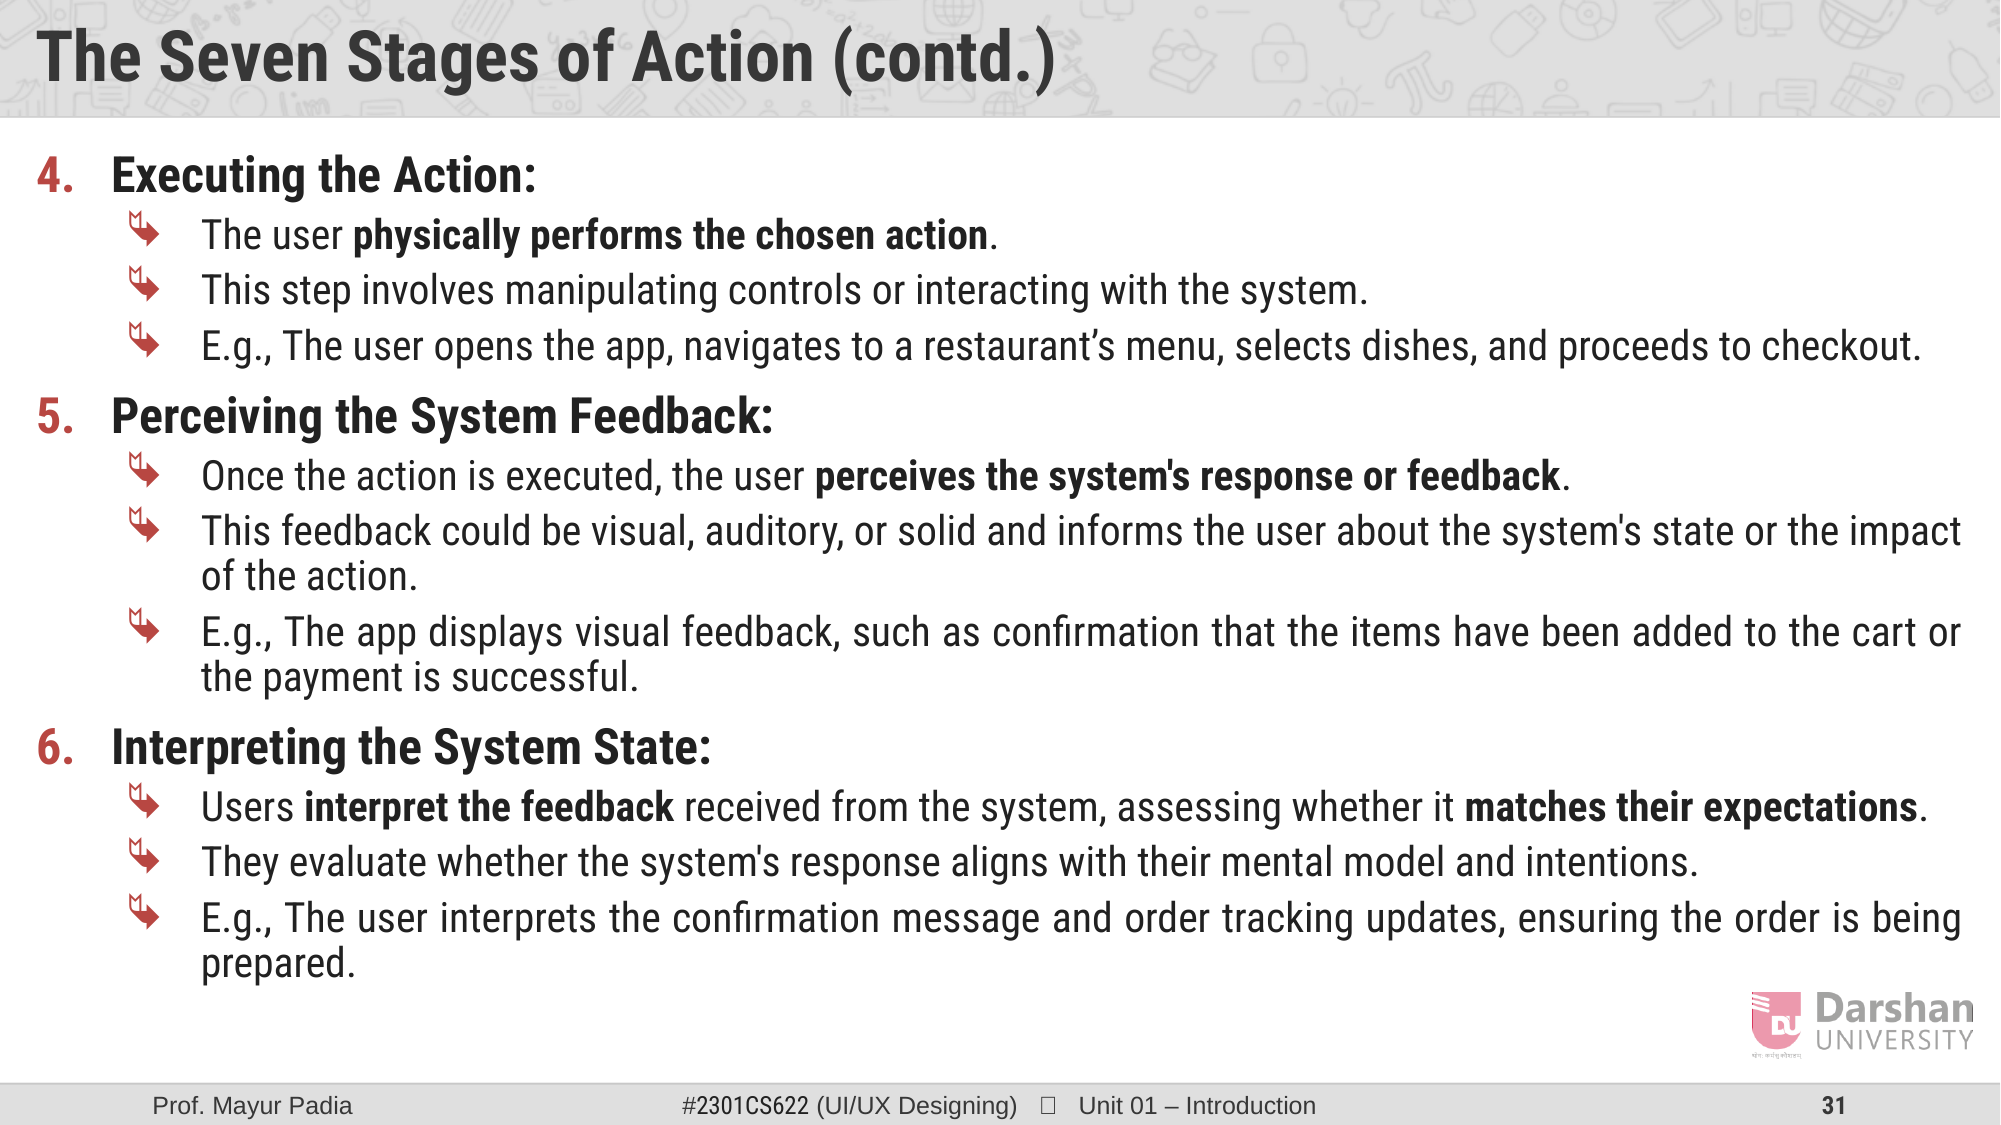

# The Seven Stages of Action (contd.)
Executing the Action:
The user physically performs the chosen action.
This step involves manipulating controls or interacting with the system.
E.g., The user opens the app, navigates to a restaurant’s menu, selects dishes, and proceeds to checkout.
Perceiving the System Feedback:
Once the action is executed, the user perceives the system's response or feedback.
This feedback could be visual, auditory, or solid and informs the user about the system's state or the impact of the action.
E.g., The app displays visual feedback, such as confirmation that the items have been added to the cart or the payment is successful.
Interpreting the System State:
Users interpret the feedback received from the system, assessing whether it matches their expectations.
They evaluate whether the system's response aligns with their mental model and intentions.
E.g., The user interprets the confirmation message and order tracking updates, ensuring the order is being prepared.